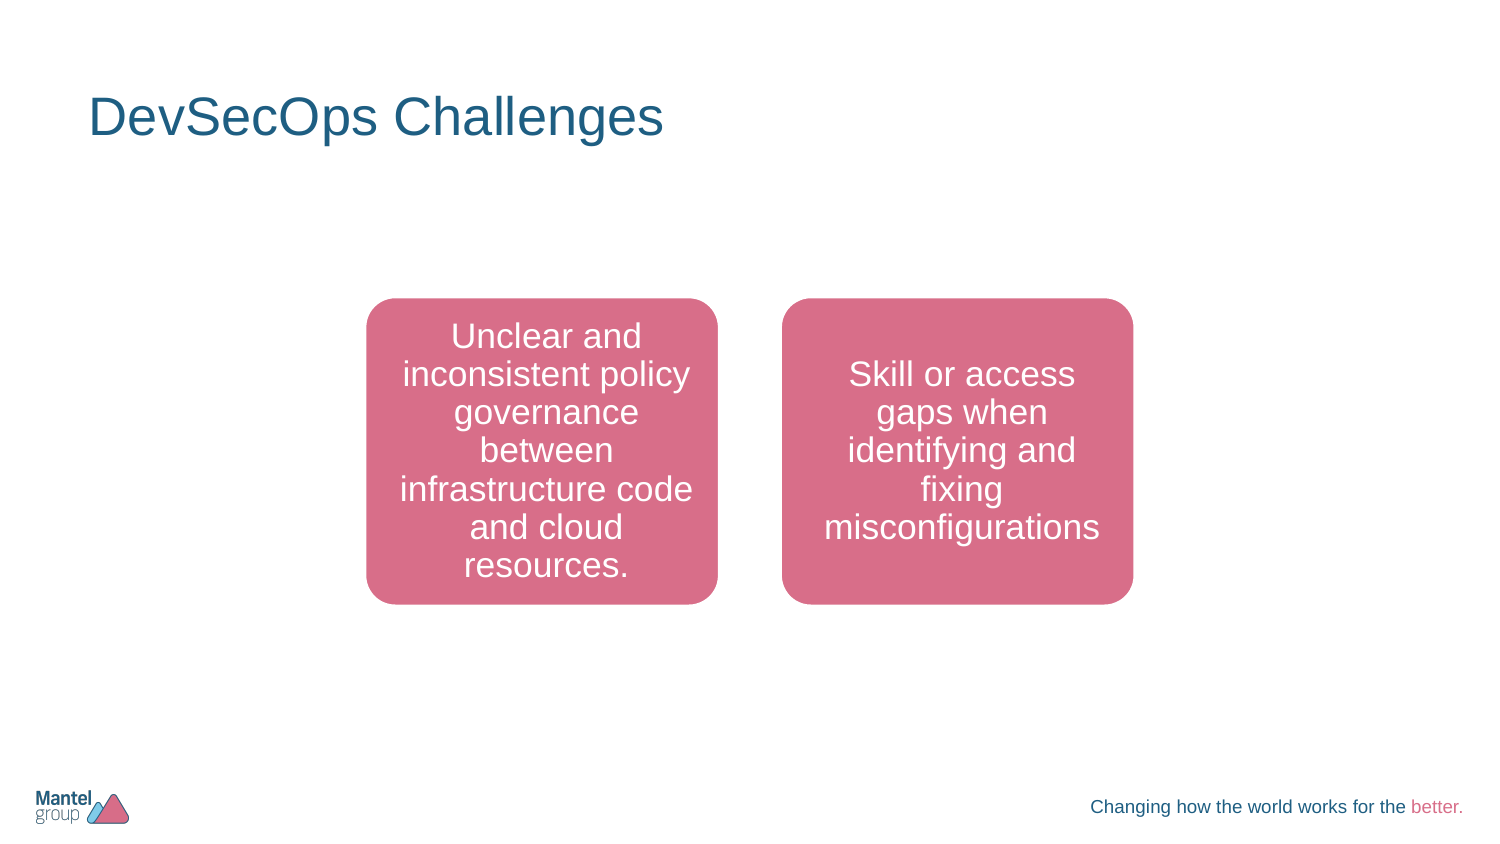

# DevSecOps Challenges
Unclear and inconsistent policy governance between infrastructure code and cloud resources.
Skill or access gaps when identifying and fixing misconfigurations